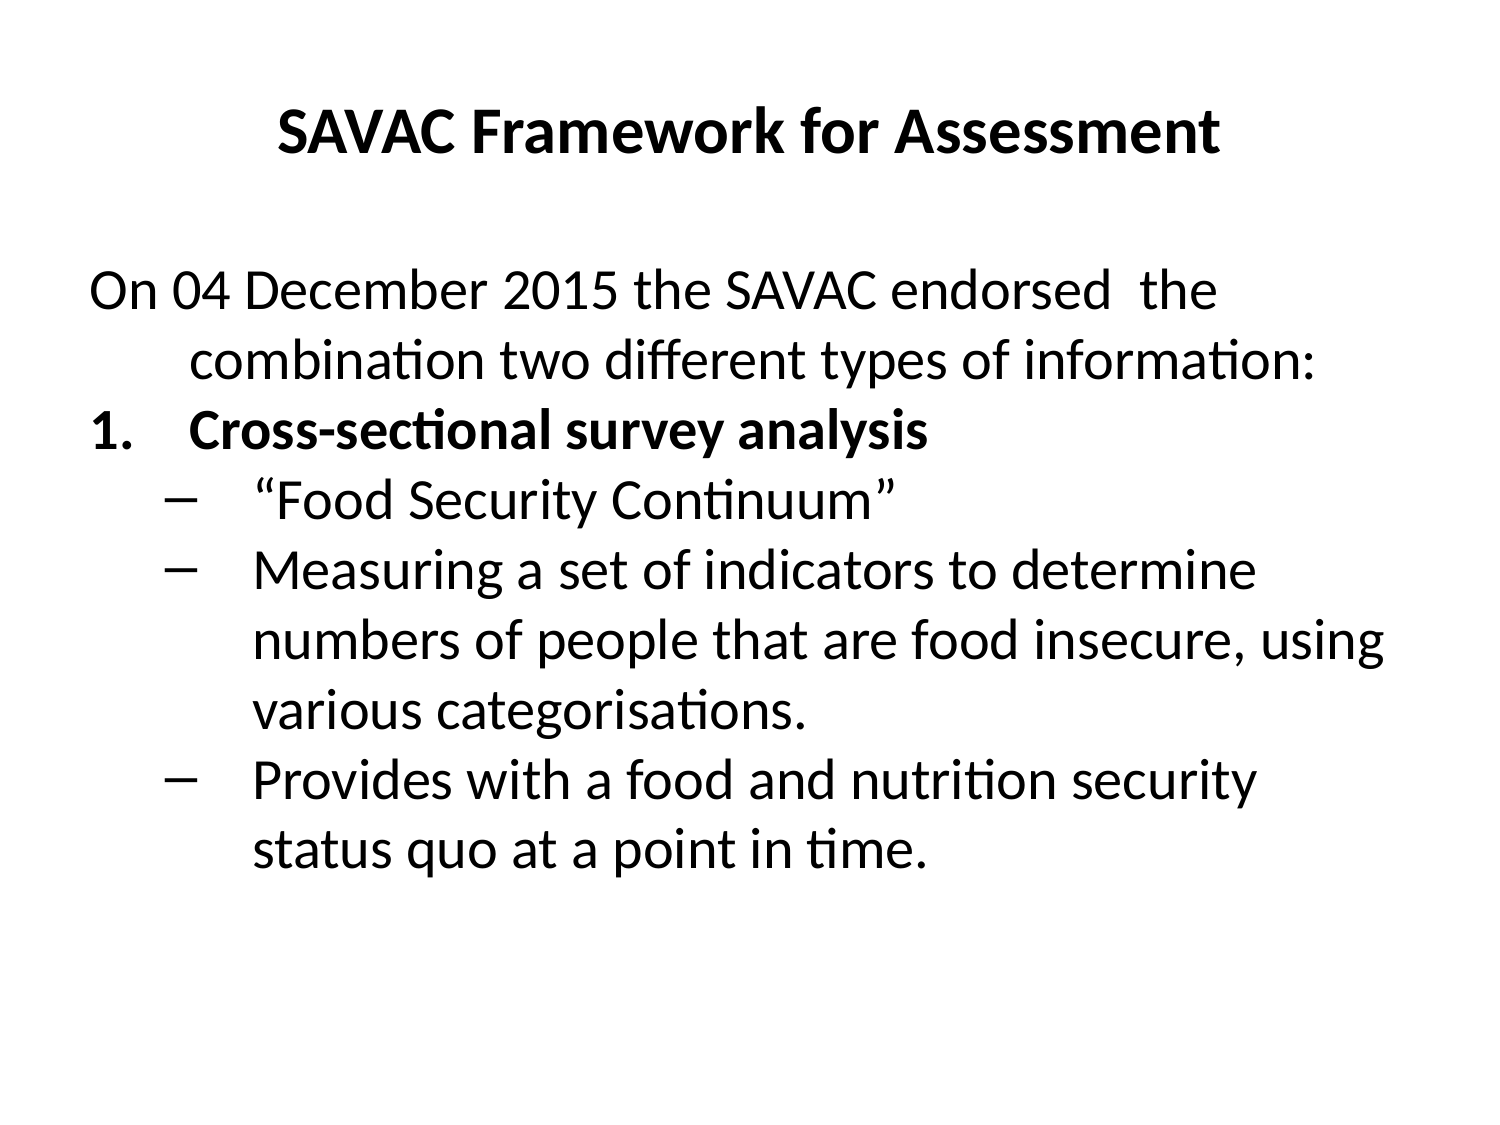

SAVAC Framework for Assessment
On 04 December 2015 the SAVAC endorsed  the combination two different types of information:
Cross-sectional survey analysis
“Food Security Continuum”
Measuring a set of indicators to determine numbers of people that are food insecure, using various categorisations.
Provides with a food and nutrition security status quo at a point in time.